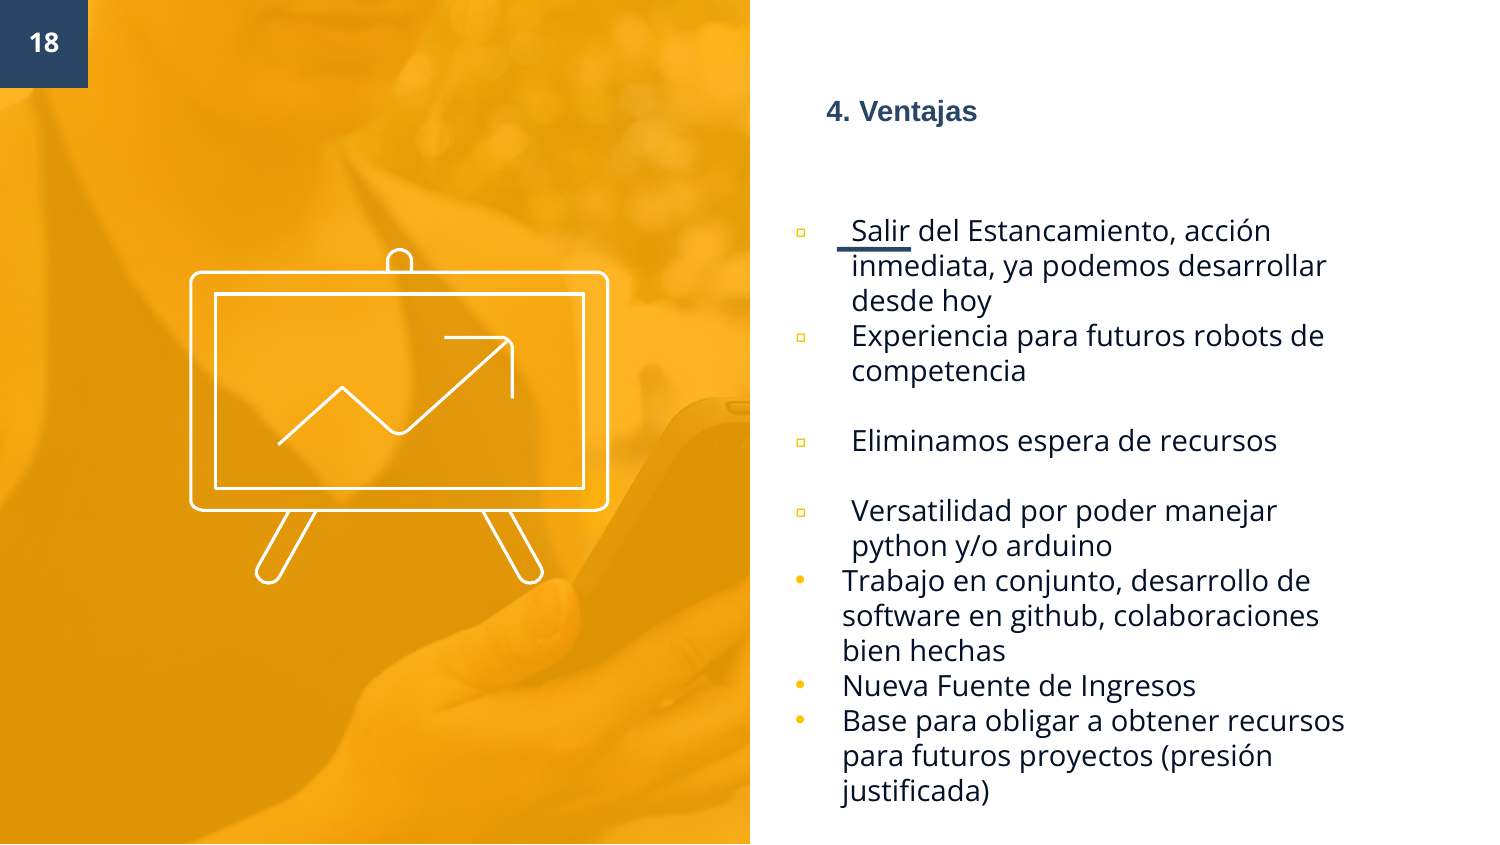

18
4. Ventajas
Salir del Estancamiento, acción inmediata, ya podemos desarrollar desde hoy
Experiencia para futuros robots de competencia

Eliminamos espera de recursos

Versatilidad por poder manejar python y/o arduino
Trabajo en conjunto, desarrollo de software en github, colaboraciones bien hechas
Nueva Fuente de Ingresos
Base para obligar a obtener recursos para futuros proyectos (presión justificada)